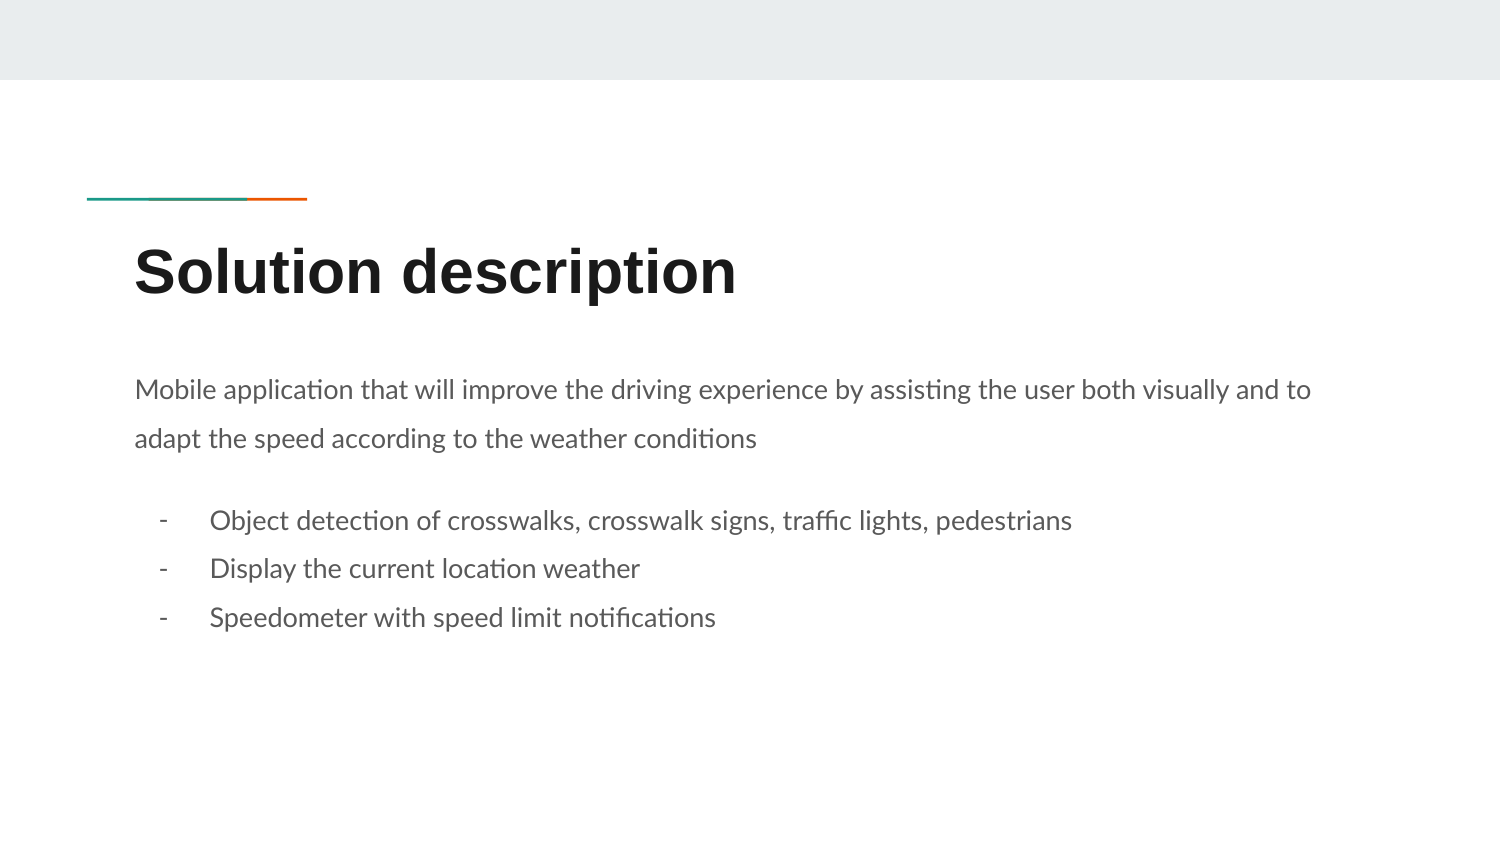

# Solution description
Mobile application that will improve the driving experience by assisting the user both visually and to adapt the speed according to the weather conditions
Object detection of crosswalks, crosswalk signs, traffic lights, pedestrians
Display the current location weather
Speedometer with speed limit notifications